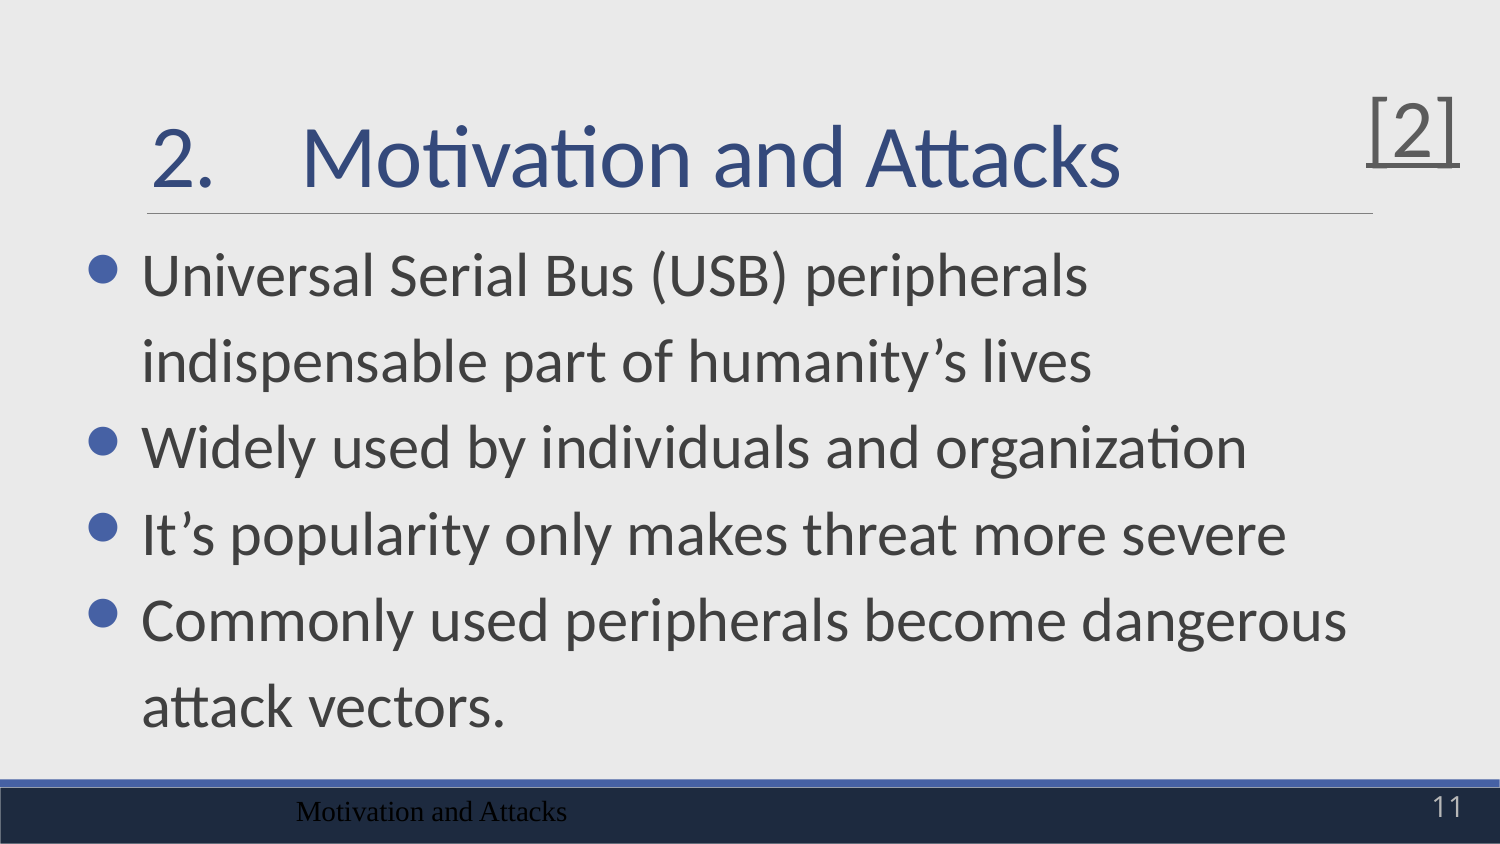

# 2.	Motivation and Attacks
[2]
Universal Serial Bus (USB) peripherals indispensable part of humanity’s lives
Widely used by individuals and organization
It’s popularity only makes threat more severe
Commonly used peripherals become dangerous attack vectors.

Motivation and Attacks
11